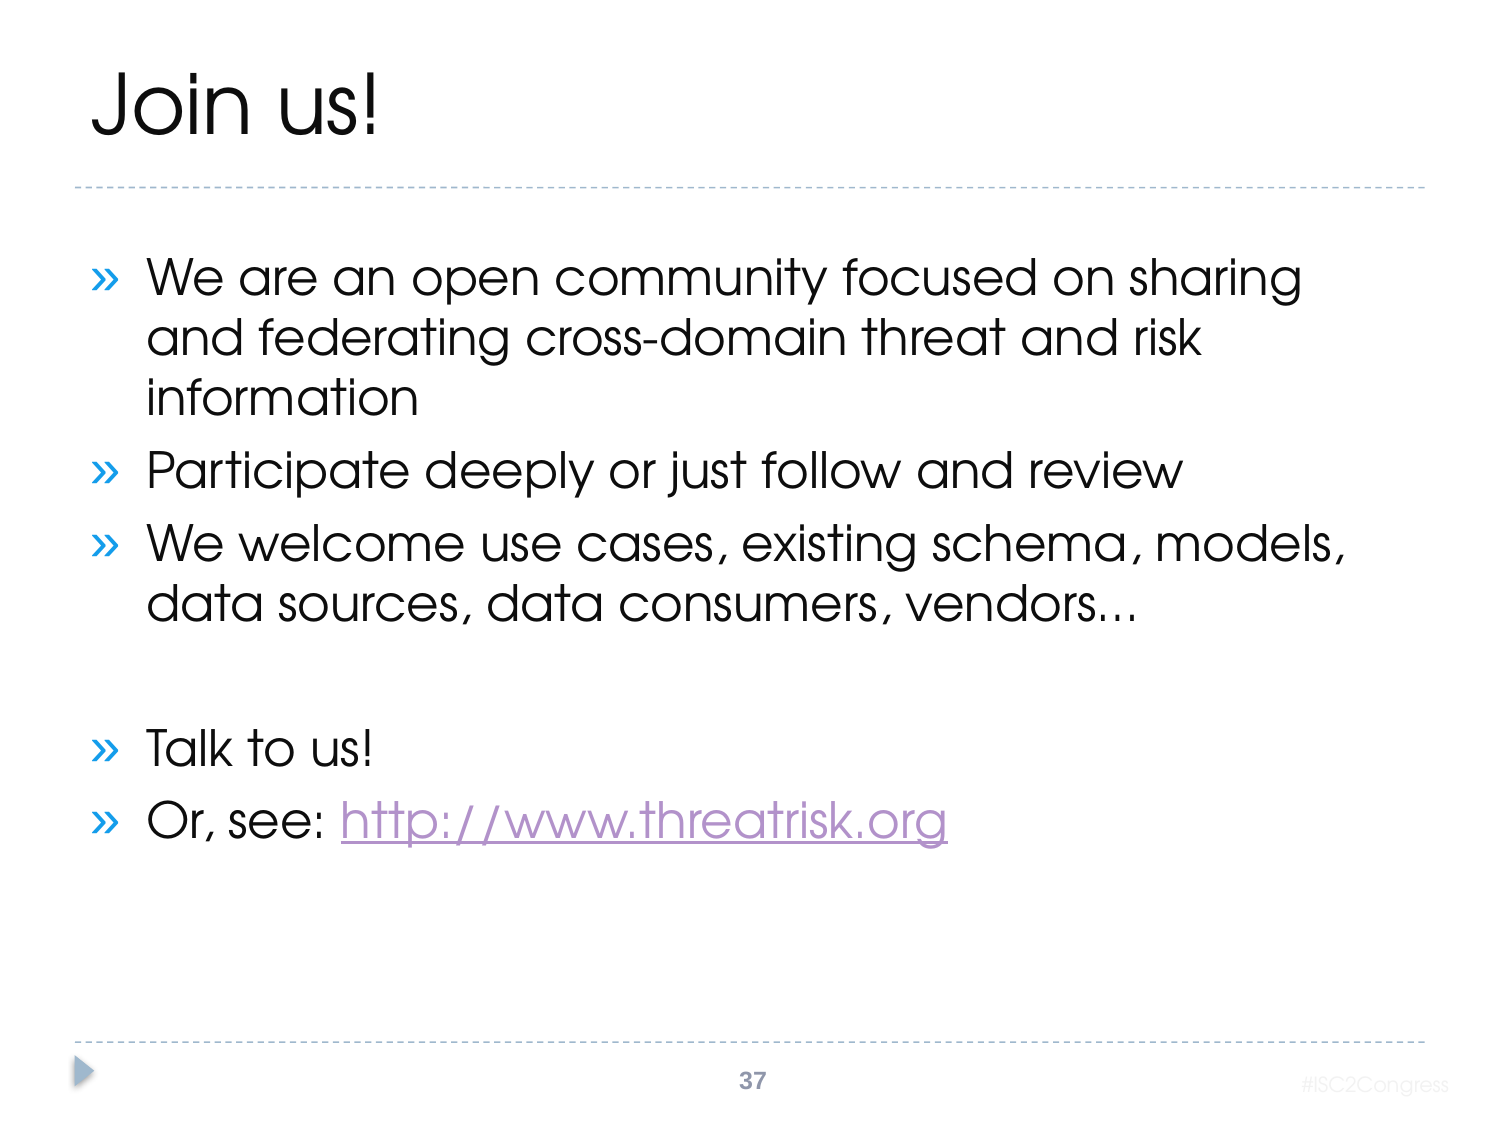

# Join us!
We are an open community focused on sharing and federating cross-domain threat and risk information
Participate deeply or just follow and review
We welcome use cases, existing schema, models, data sources, data consumers, vendors…

Talk to us!
Or, see: http://www.threatrisk.org